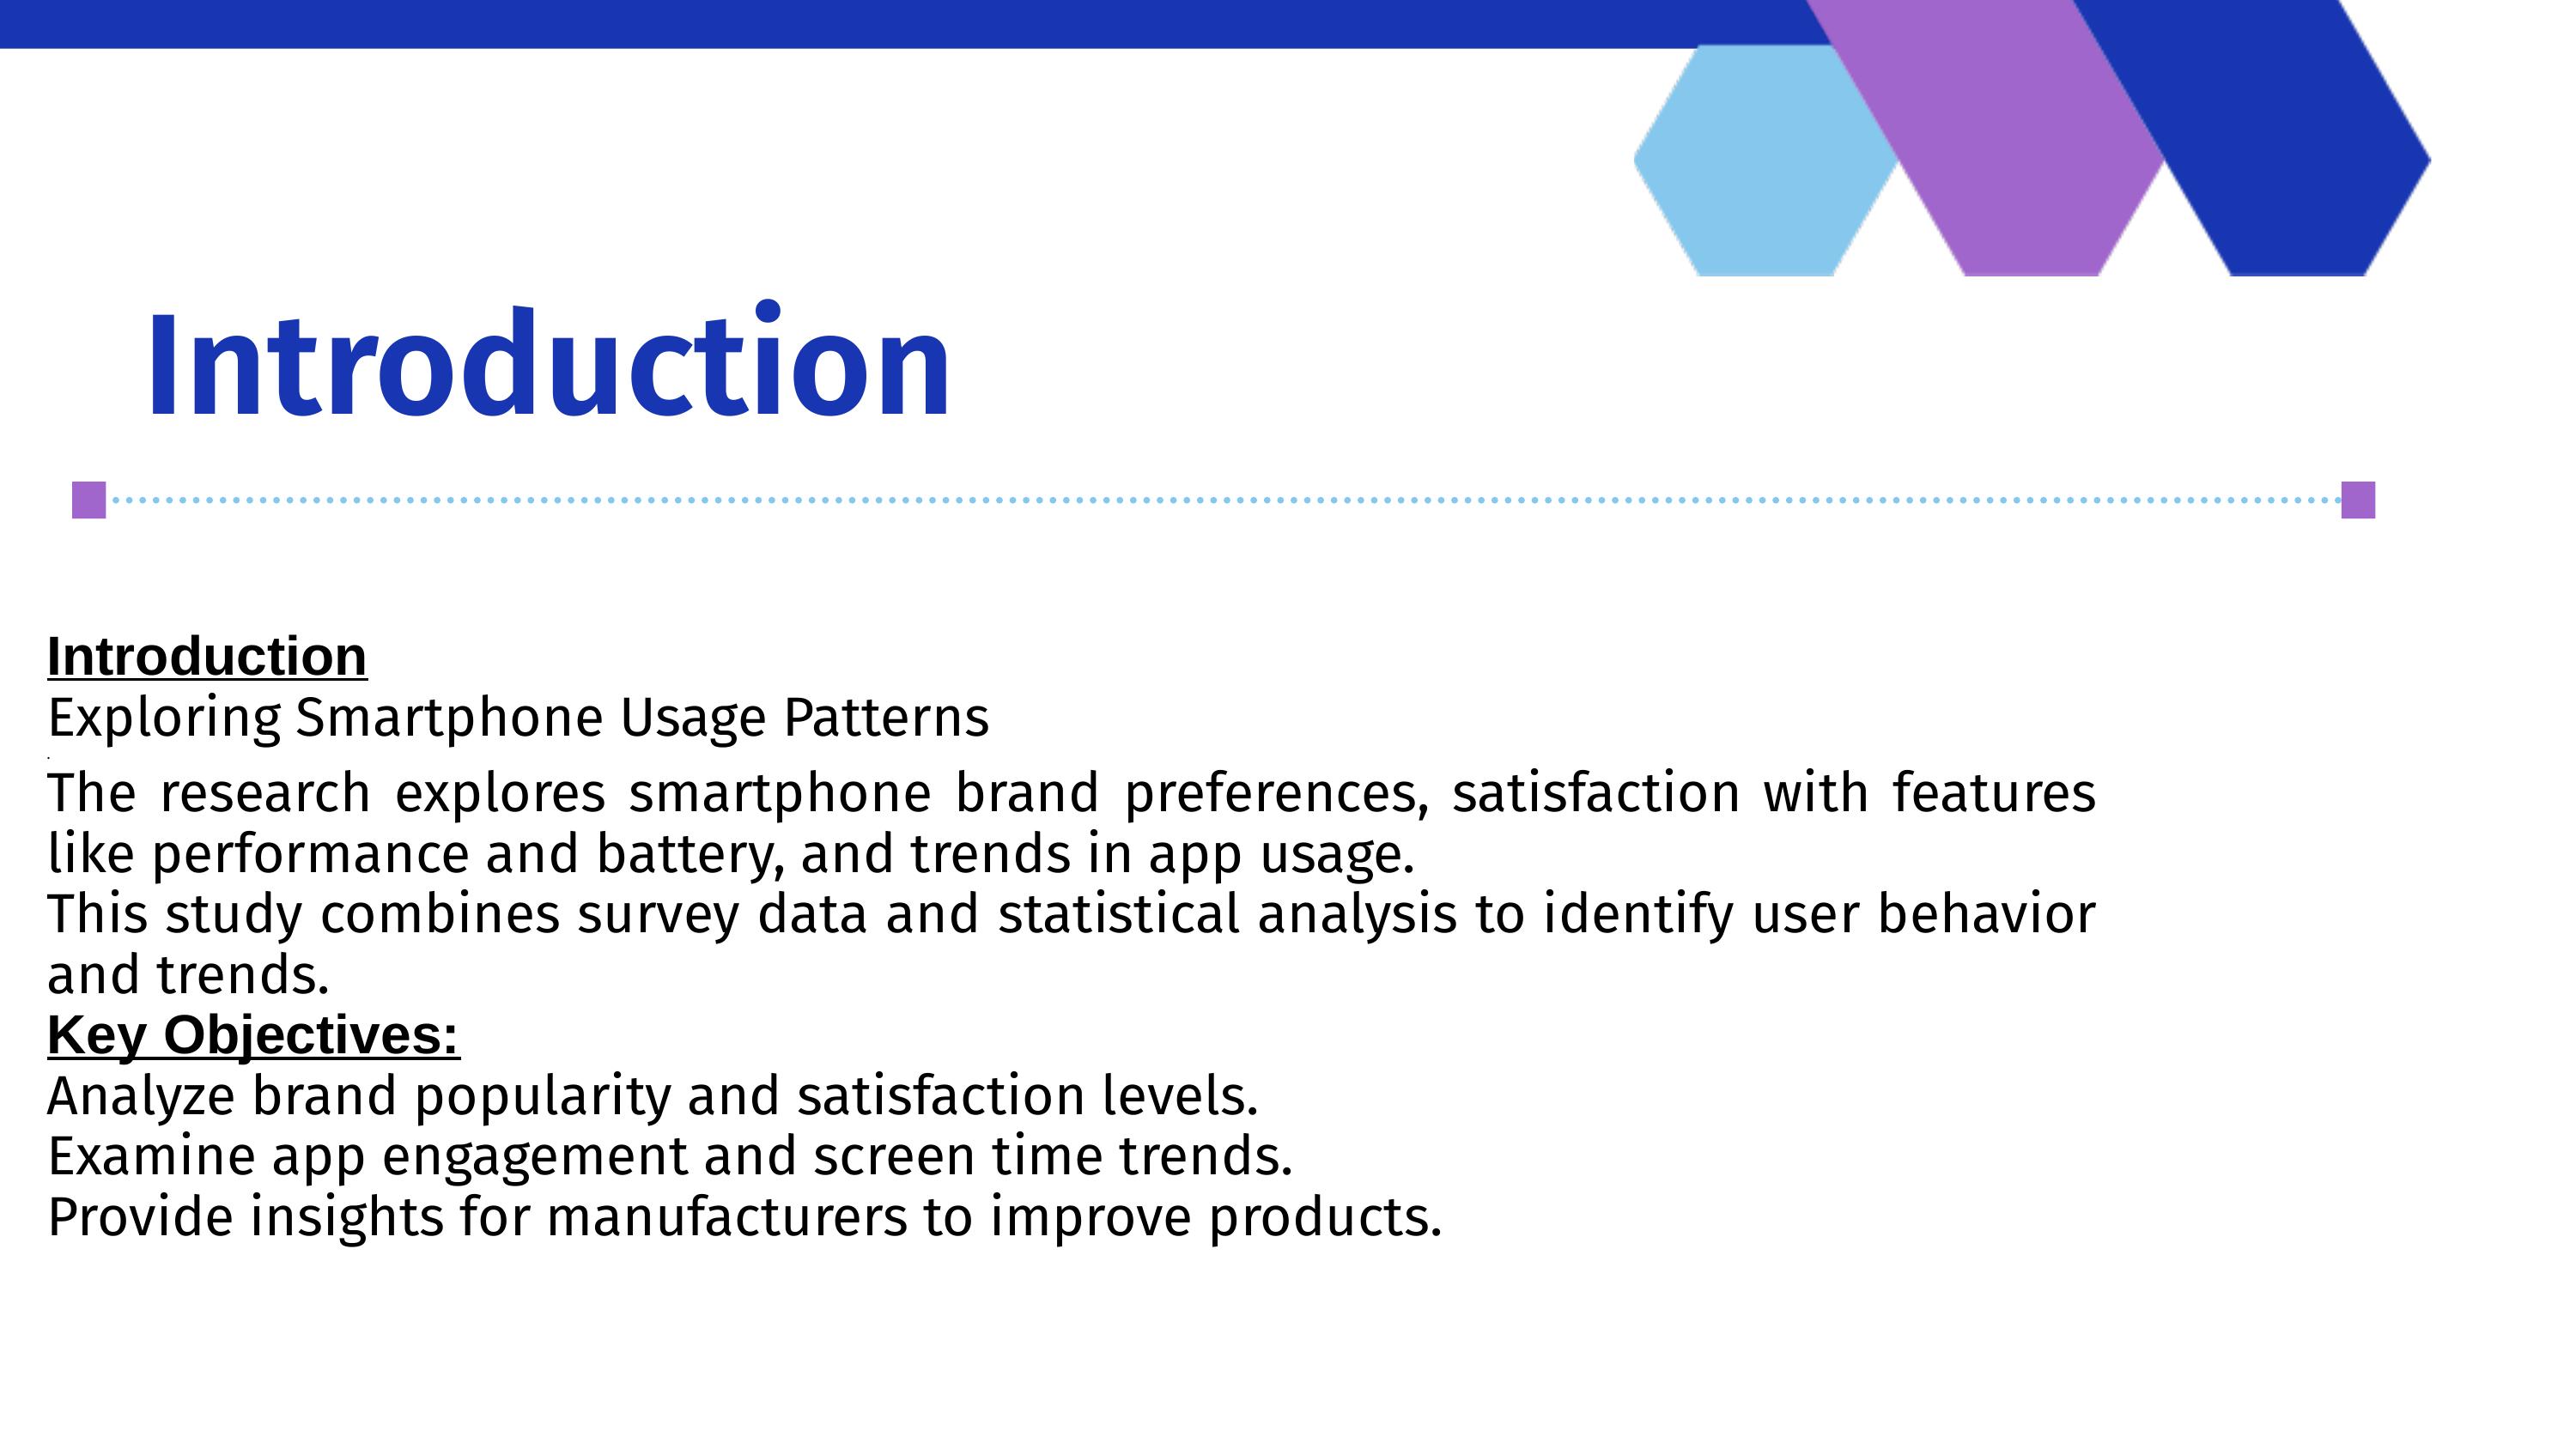

Introduction

Introduction
Exploring Smartphone Usage Patterns
.
The research explores smartphone brand preferences, satisfaction with features like performance and battery, and trends in app usage.
This study combines survey data and statistical analysis to identify user behavior and trends.
Key Objectives:
Analyze brand popularity and satisfaction levels.
Examine app engagement and screen time trends.
Provide insights for manufacturers to improve products.